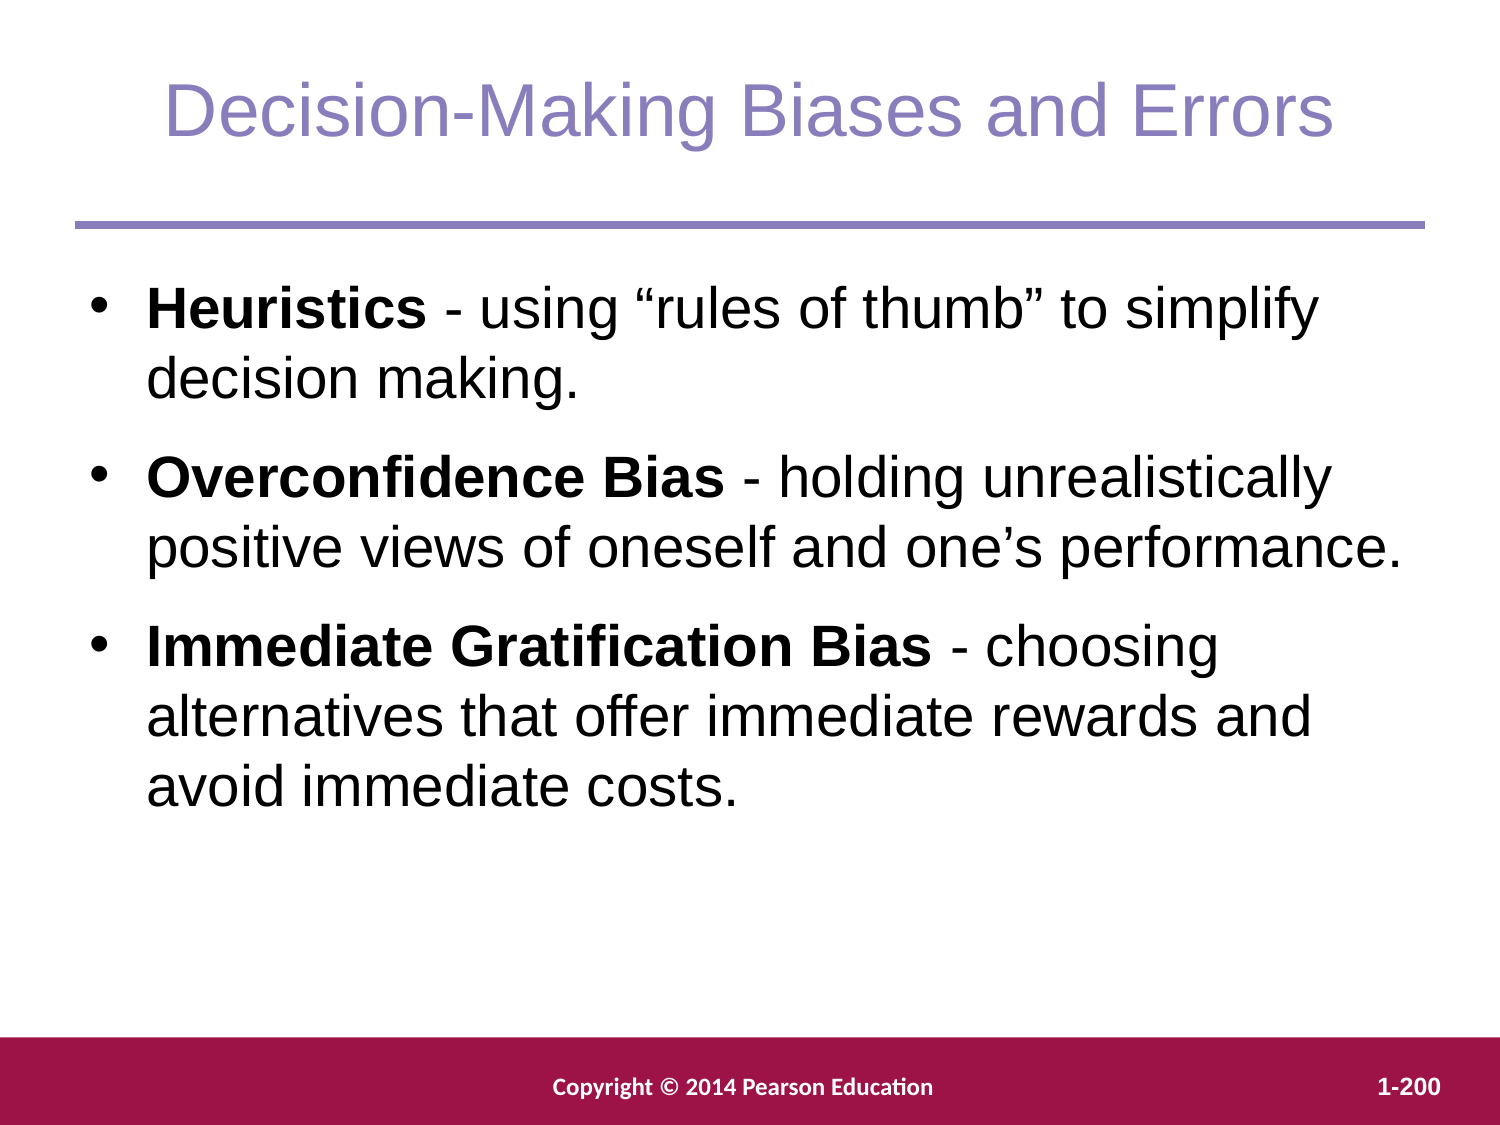

Decision-Making Biases and Errors
Heuristics - using “rules of thumb” to simplify decision making.
Overconfidence Bias - holding unrealistically positive views of oneself and one’s performance.
Immediate Gratification Bias - choosing alternatives that offer immediate rewards and avoid immediate costs.